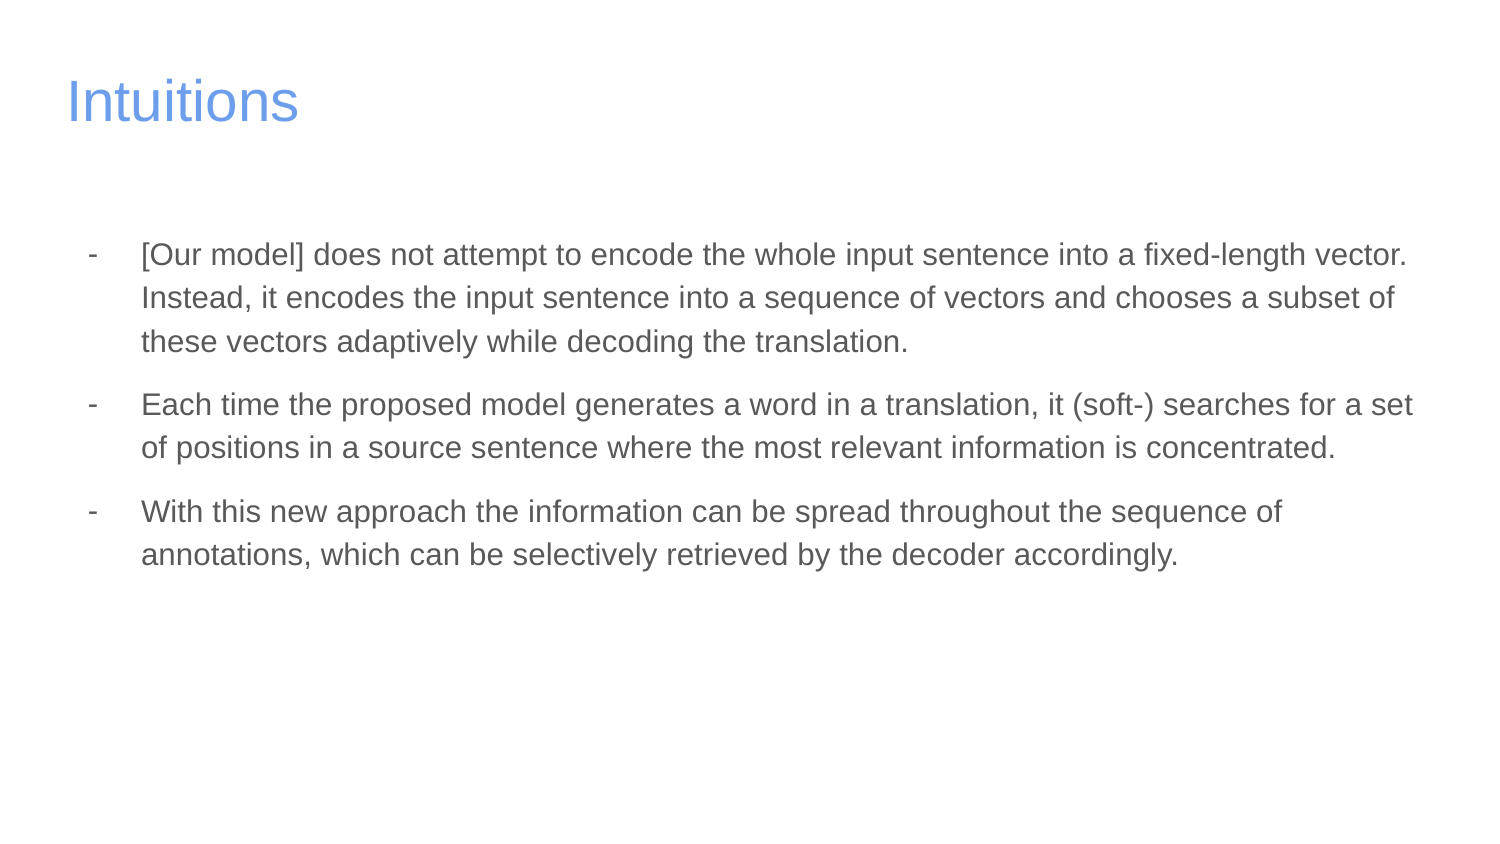

# Intuitions
[Our model] does not attempt to encode the whole input sentence into a fixed-length vector. Instead, it encodes the input sentence into a sequence of vectors and chooses a subset of these vectors adaptively while decoding the translation.
Each time the proposed model generates a word in a translation, it (soft-) searches for a set of positions in a source sentence where the most relevant information is concentrated.
With this new approach the information can be spread throughout the sequence of annotations, which can be selectively retrieved by the decoder accordingly.